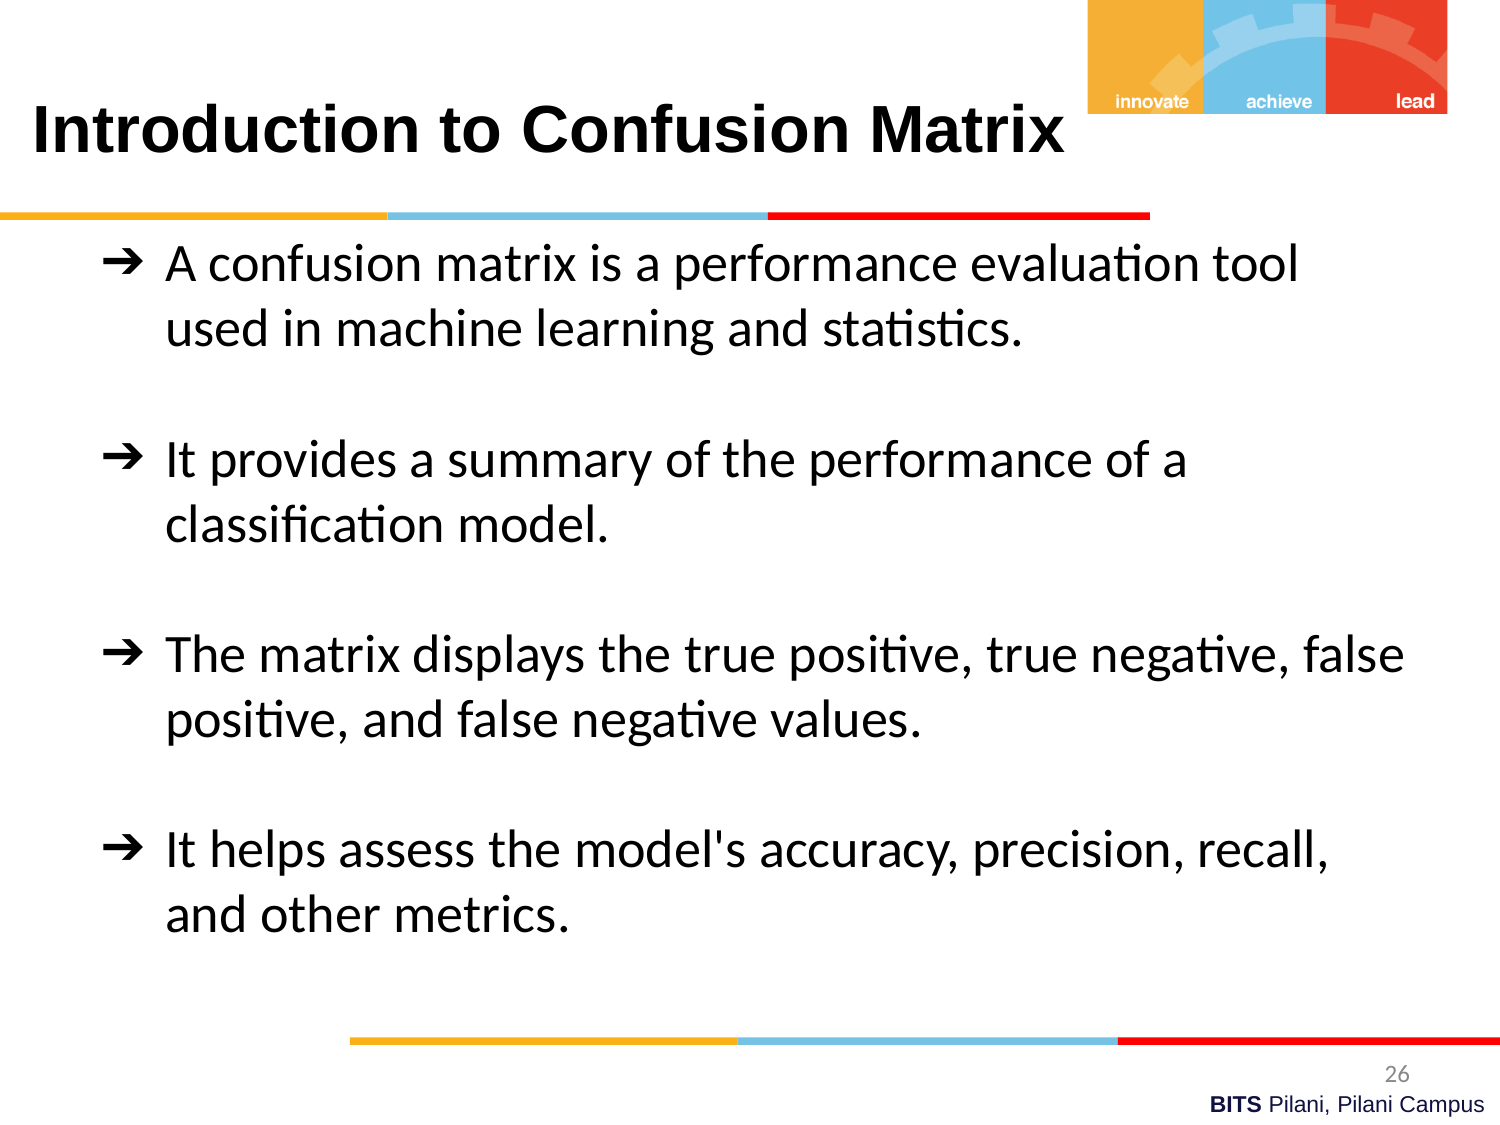

Introduction to Confusion Matrix
A confusion matrix is a performance evaluation tool used in machine learning and statistics.
It provides a summary of the performance of a classification model.
The matrix displays the true positive, true negative, false positive, and false negative values.
It helps assess the model's accuracy, precision, recall, and other metrics.

26